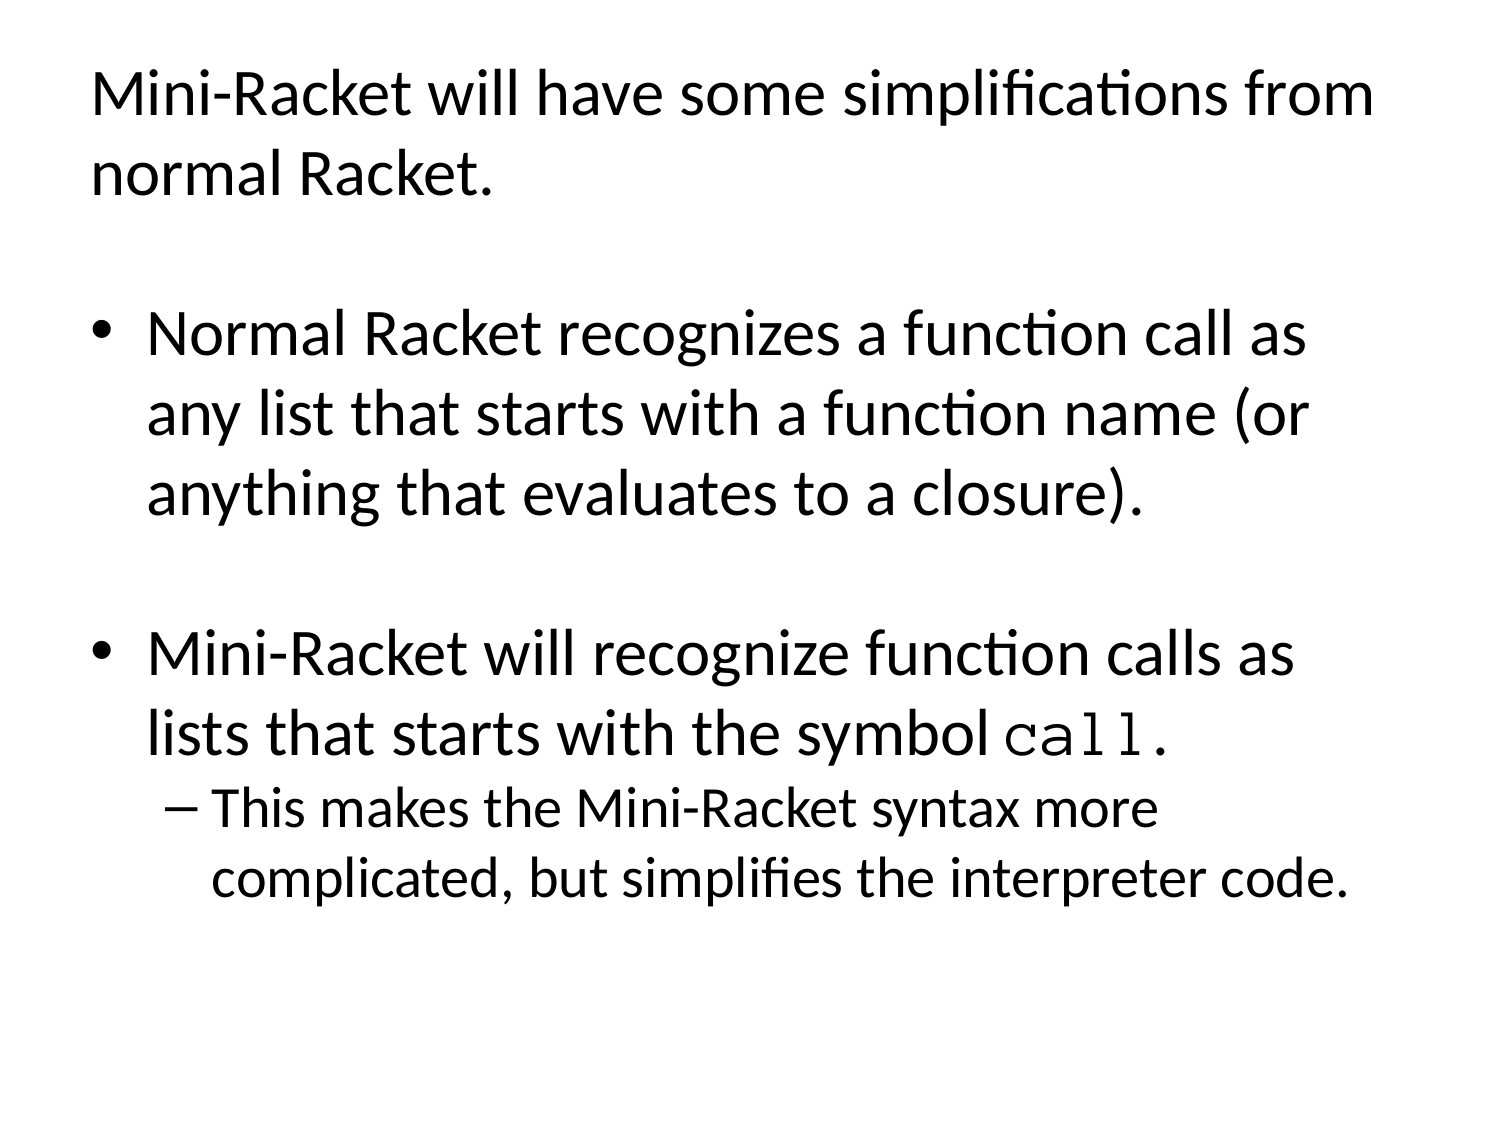

Mini-Racket will have some simplifications from normal Racket.

Normal Racket recognizes a function call as any list that starts with a function name (or anything that evaluates to a closure).
Mini-Racket will recognize function calls as lists that starts with the symbol call.
This makes the Mini-Racket syntax more complicated, but simplifies the interpreter code.